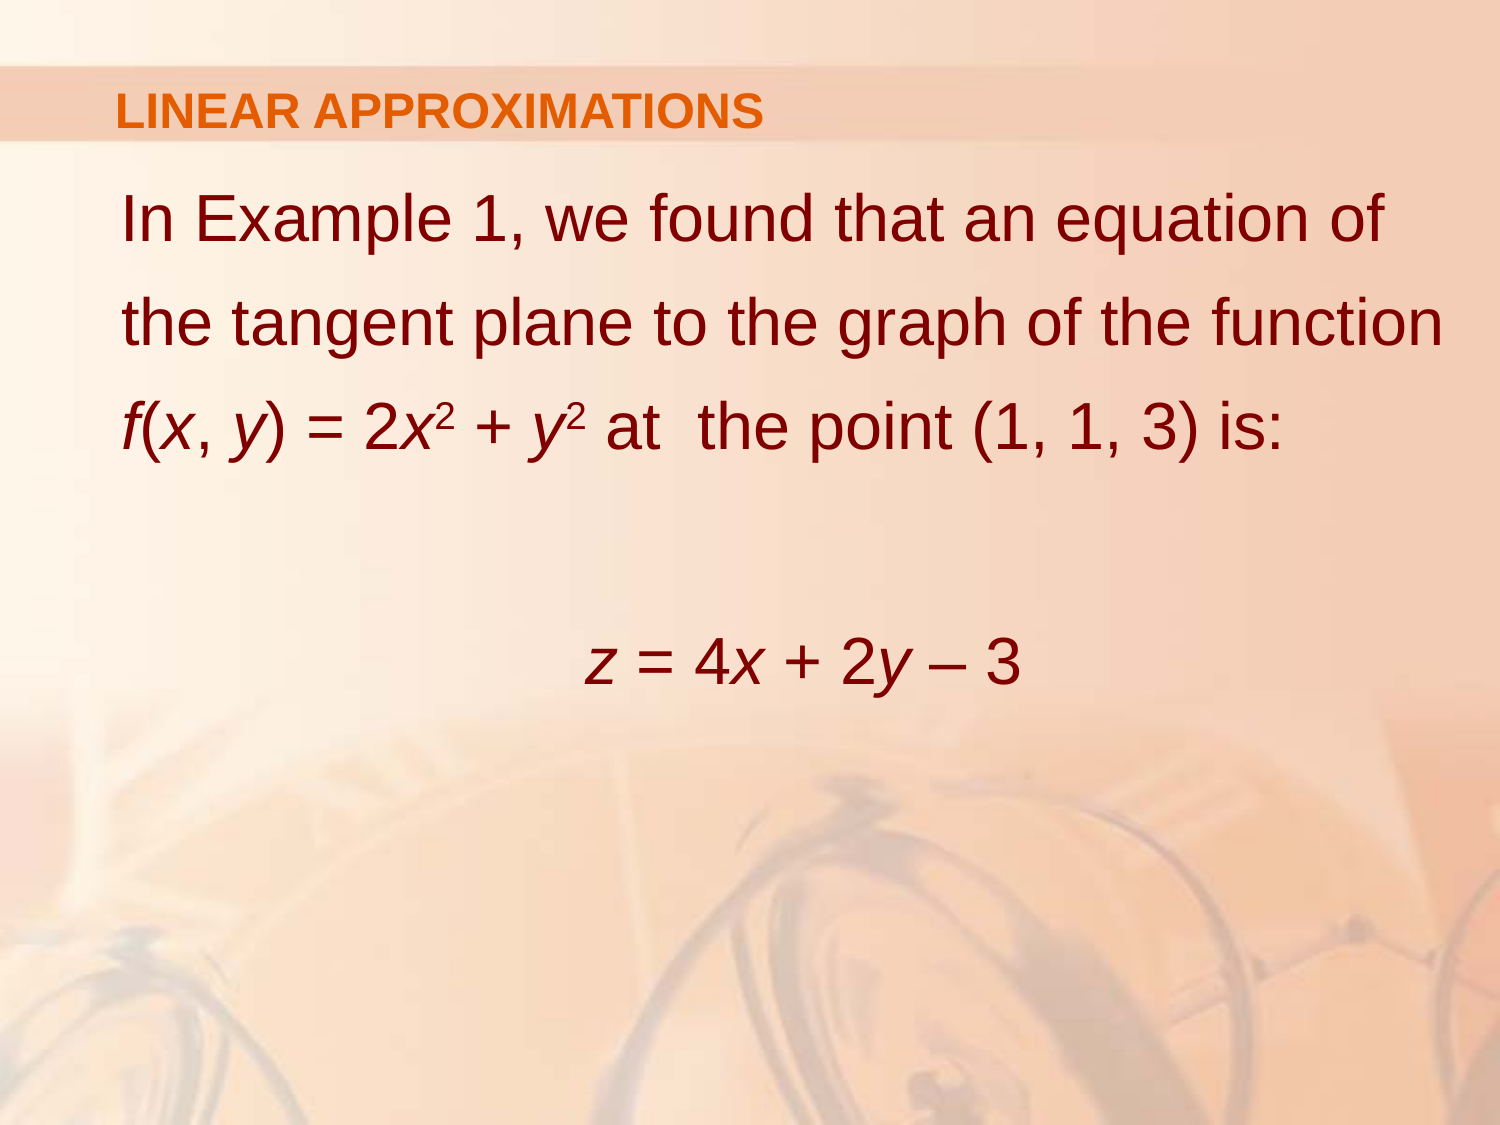

# LINEAR APPROXIMATIONS
In Example 1, we found that an equation of the tangent plane to the graph of the function
f(x, y) = 2x2 + y2 at  the point (1, 1, 3) is:

z = 4x + 2y – 3